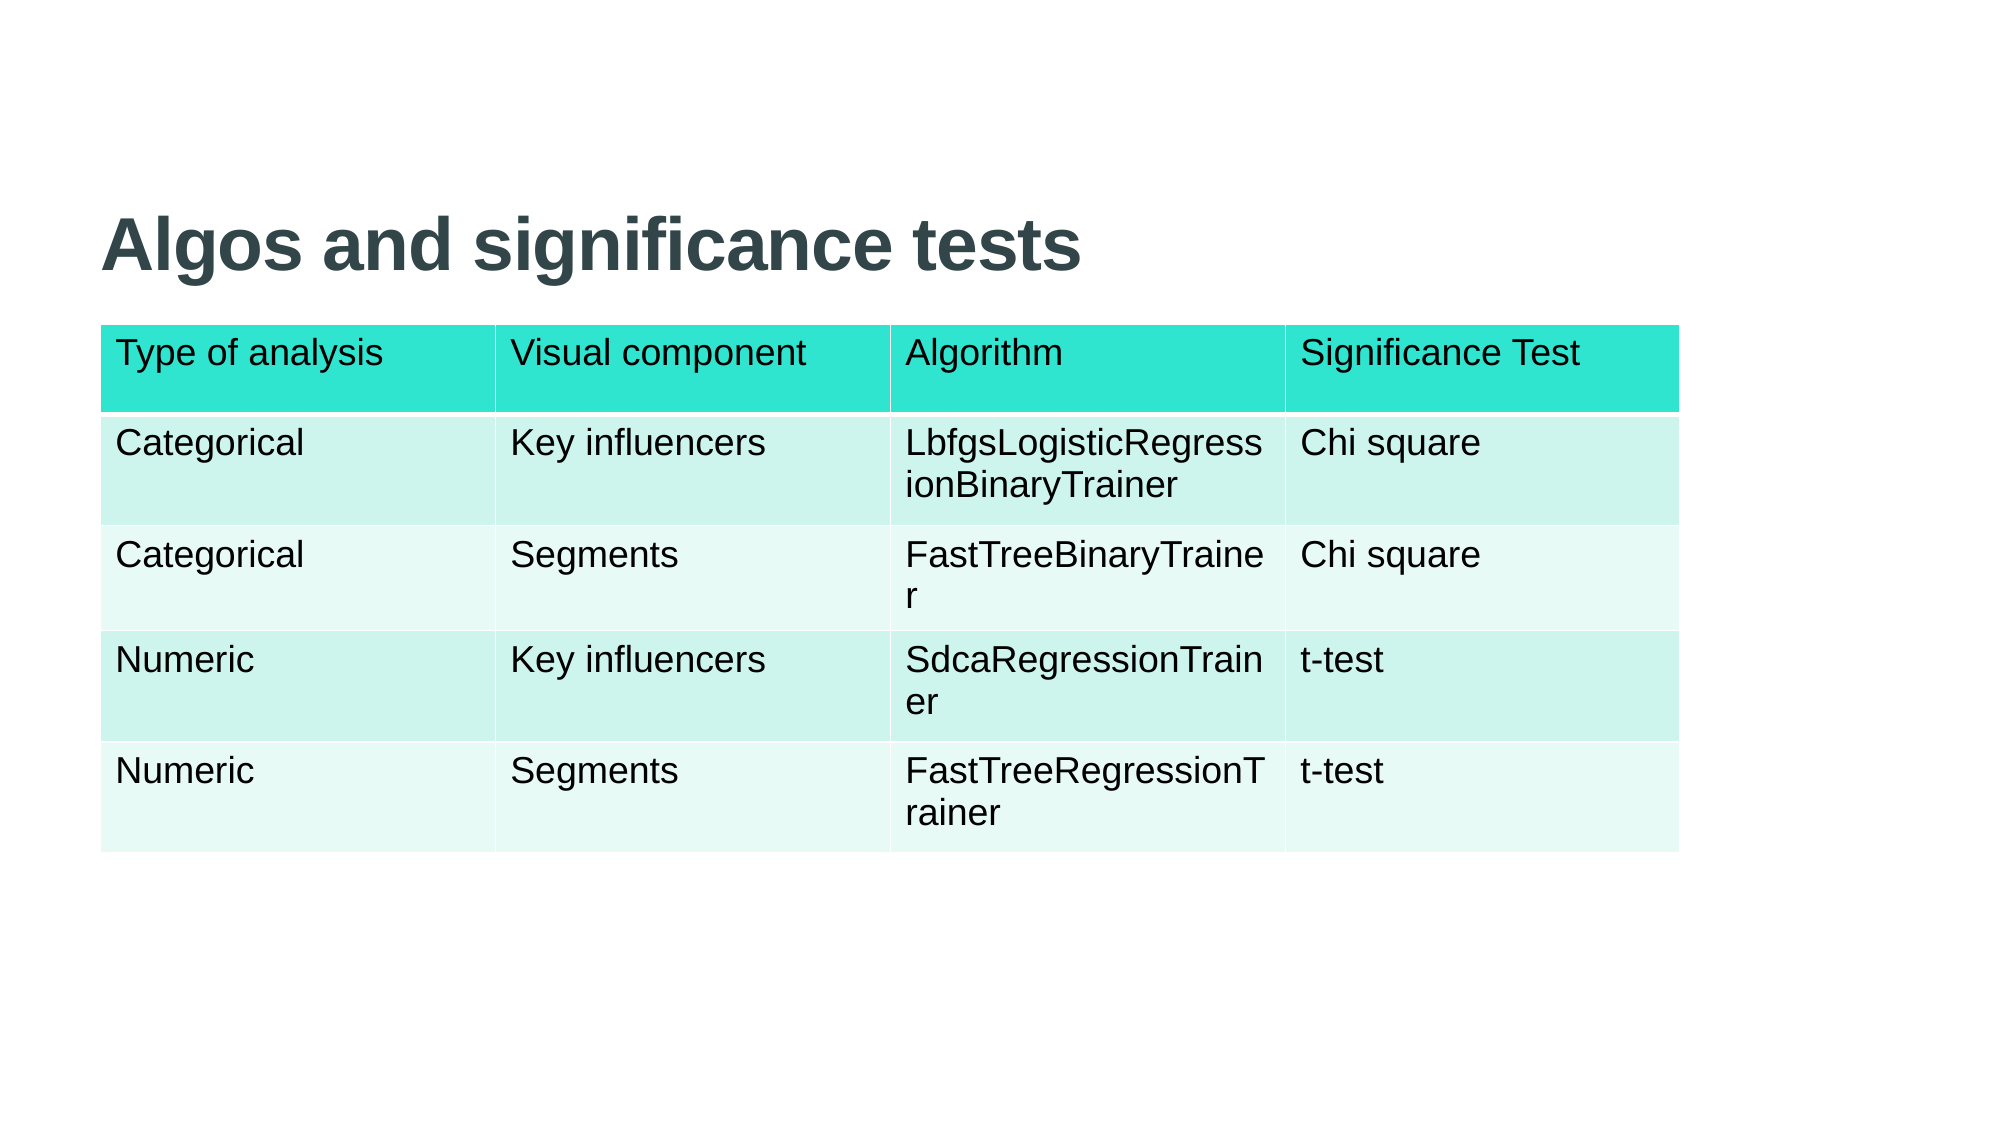

Algos and significance tests
| Type of analysis | Visual component | Algorithm | Significance Test |
| --- | --- | --- | --- |
| Categorical | Key influencers | LbfgsLogisticRegressionBinaryTrainer | Chi square |
| Categorical | Segments | FastTreeBinaryTrainer | Chi square |
| Numeric | Key influencers | SdcaRegressionTrainer | t-test |
| Numeric | Segments | FastTreeRegressionTrainer | t-test |